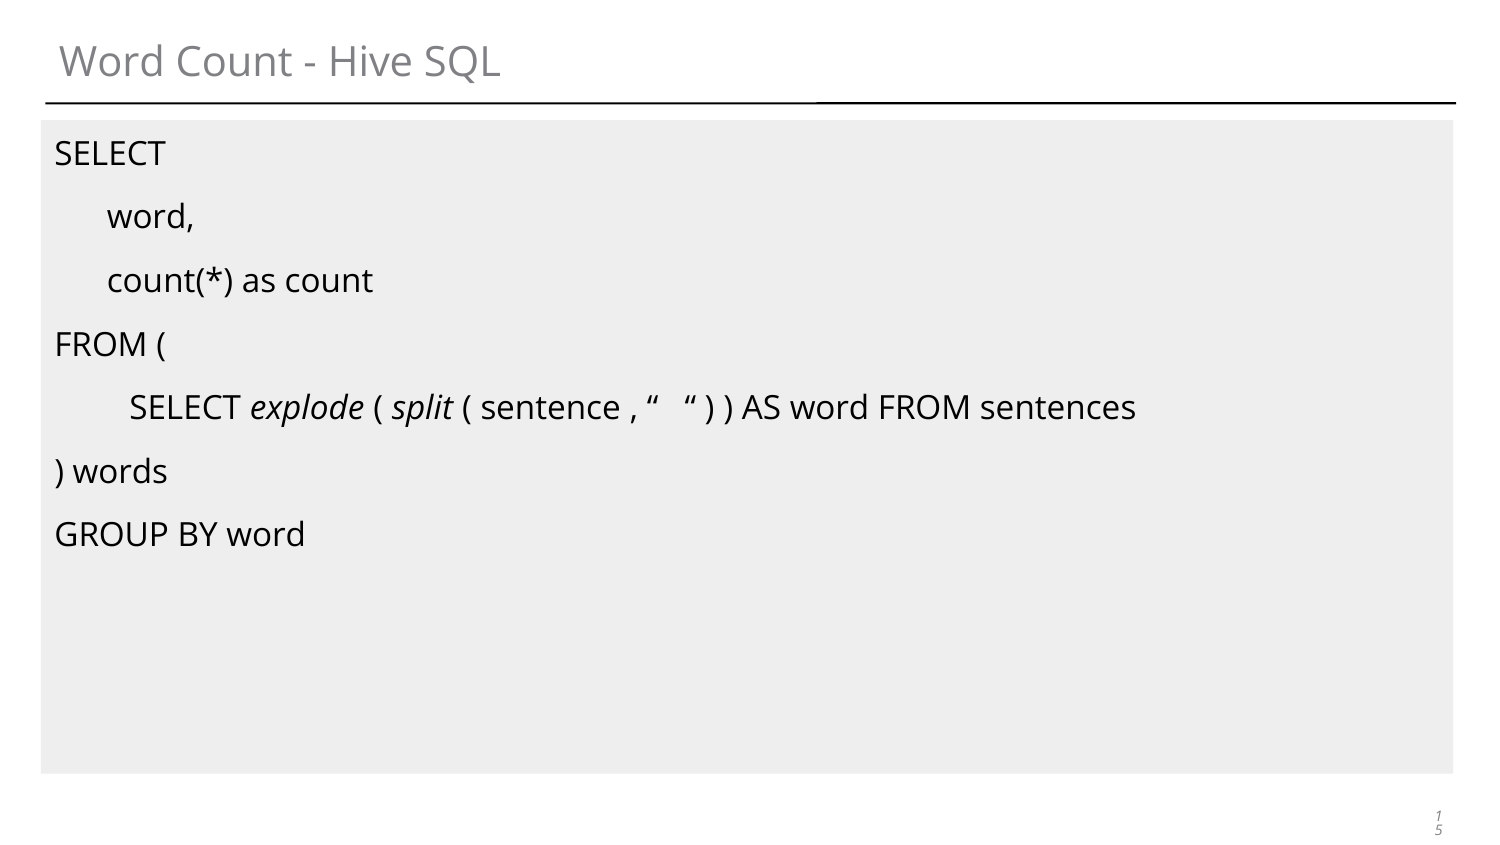

# Word Count - Hive SQL
SELECT
      word,
      count(*) as count
FROM (
SELECT explode ( split ( sentence , “   “ ) ) AS word FROM sentences
) words
GROUP BY word

15